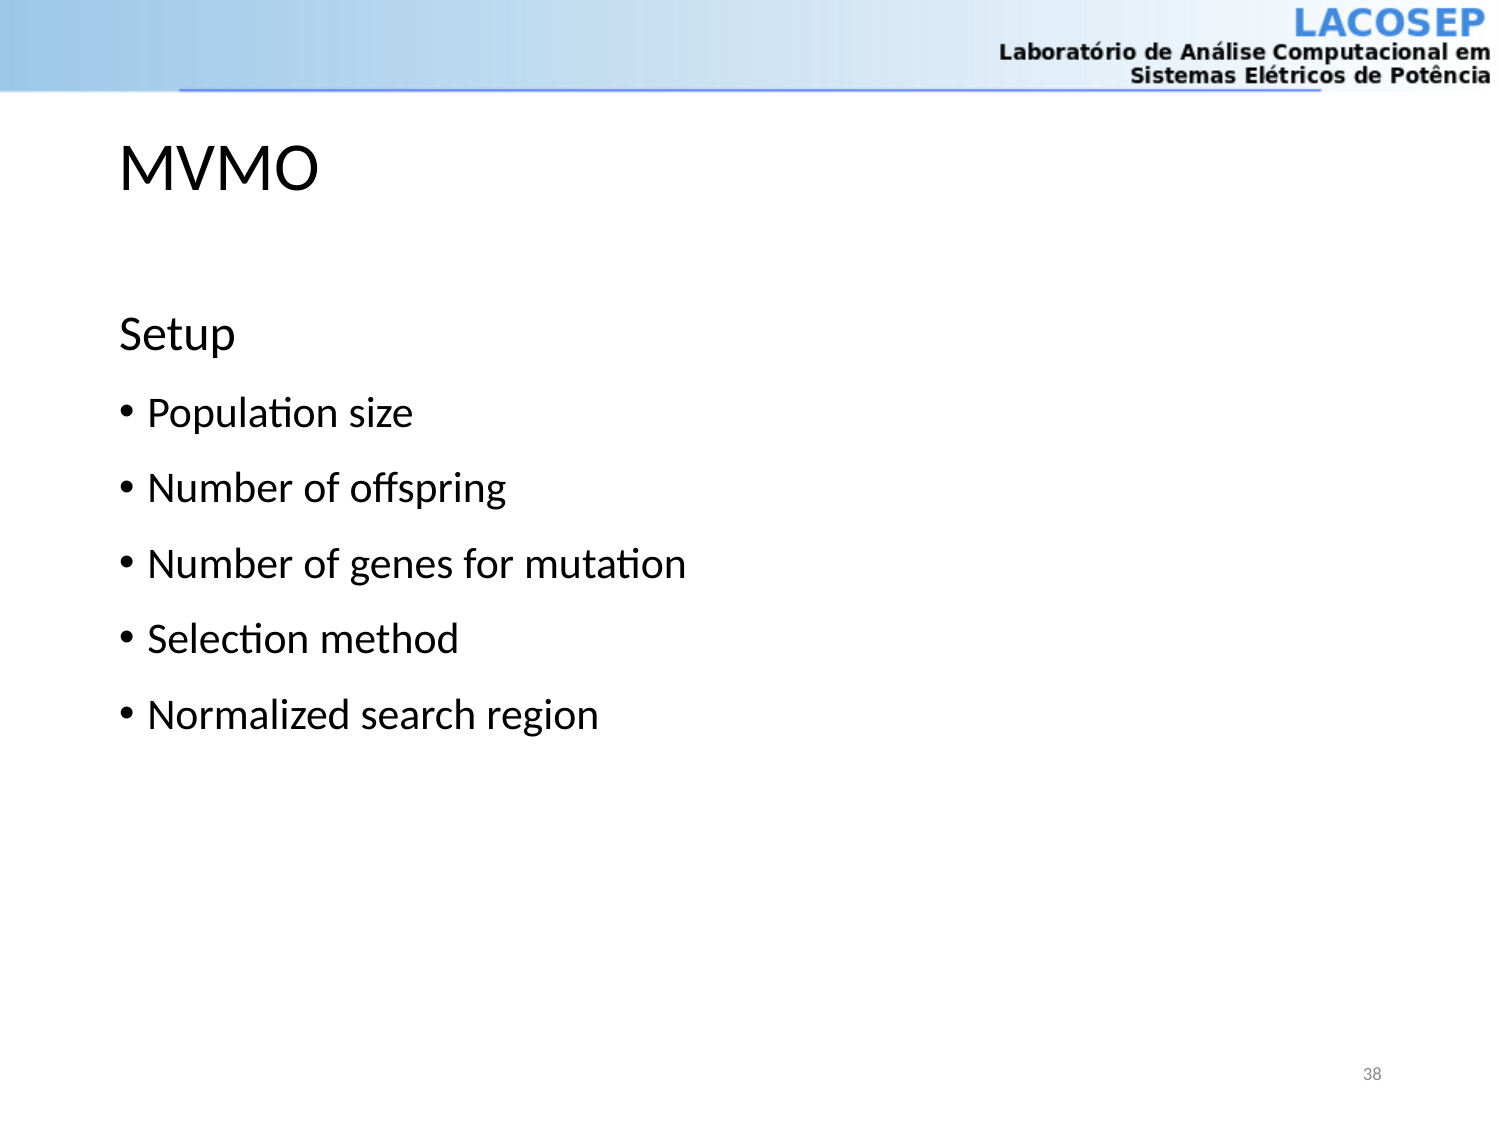

# MVMO
Setup
Population size
Number of offspring
Number of genes for mutation
Selection method
Normalized search region
38